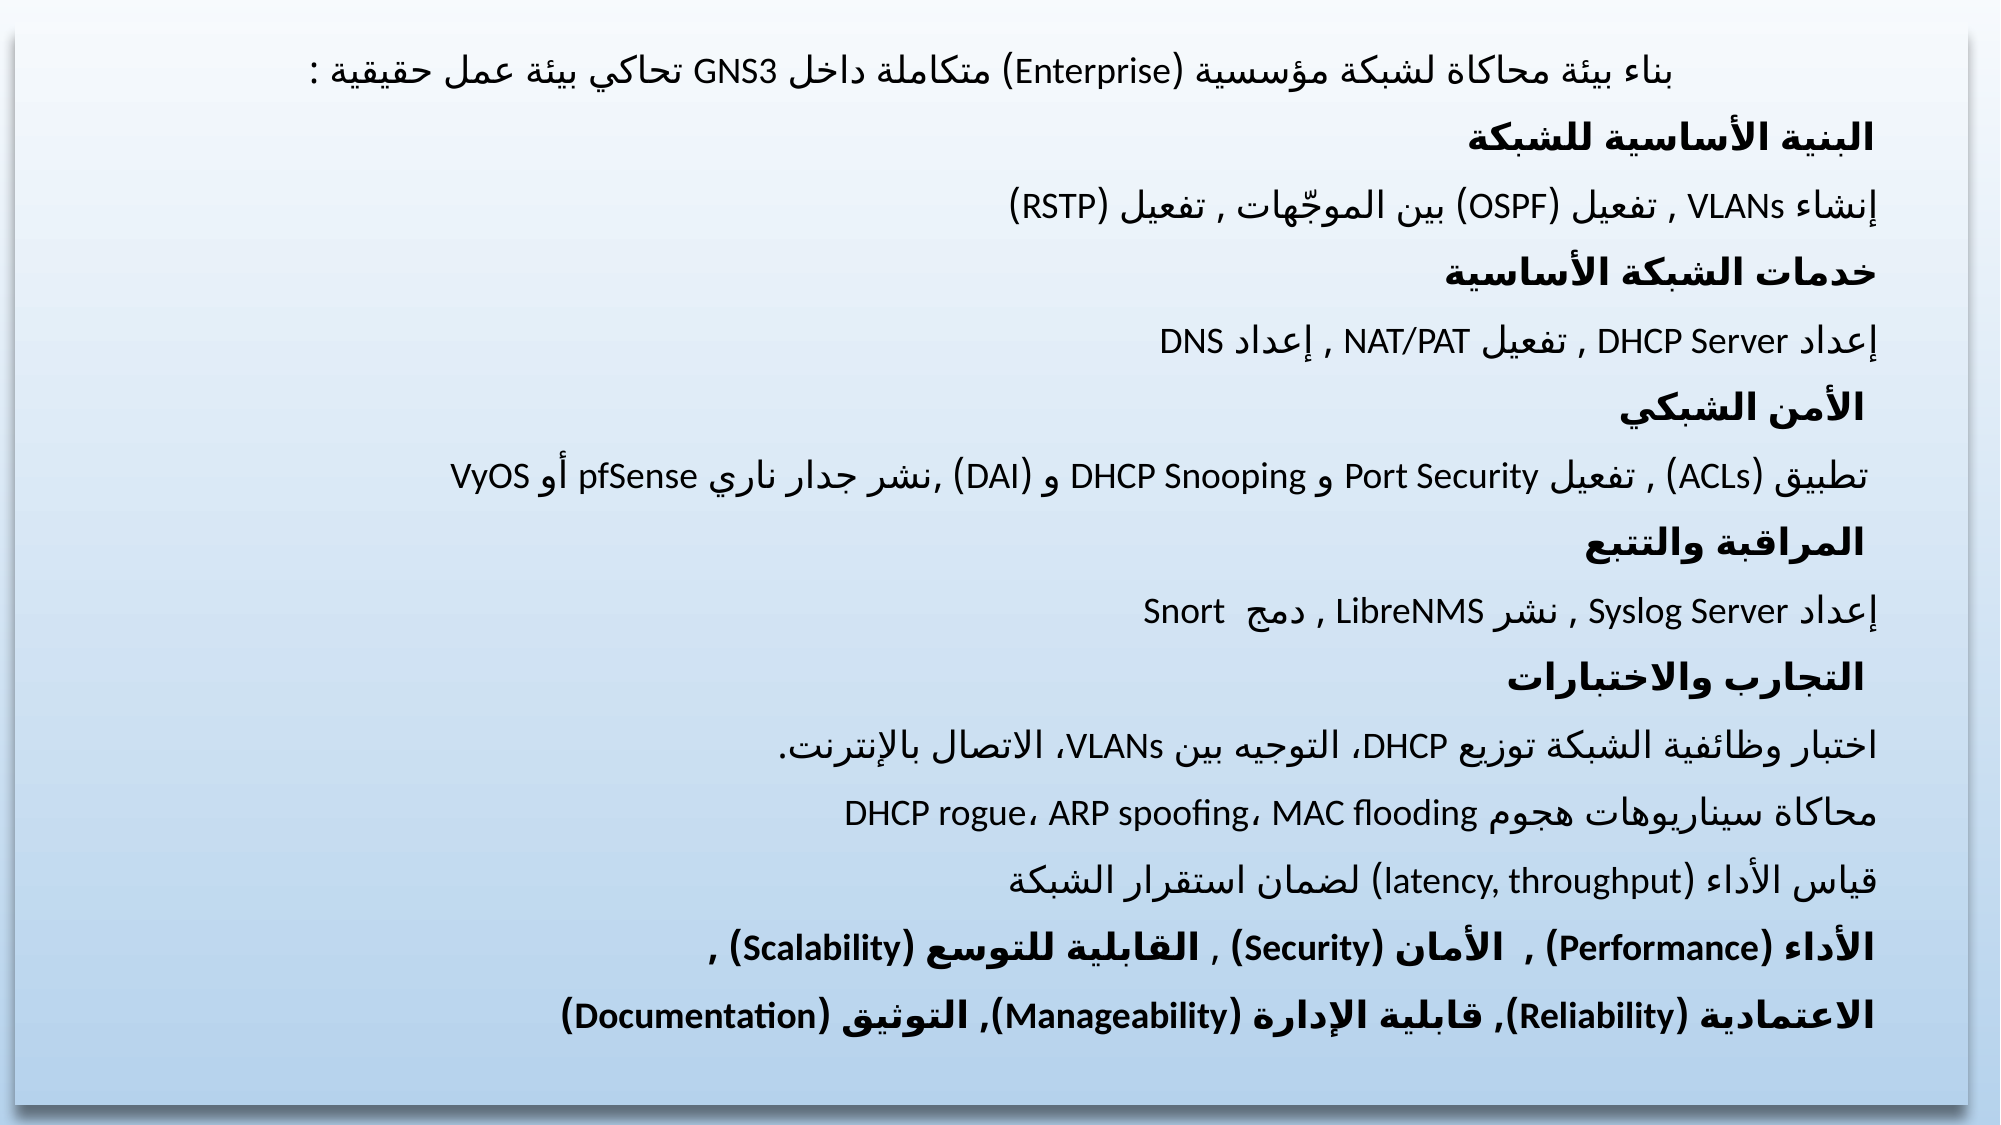

بناء بيئة محاكاة لشبكة مؤسسية (Enterprise) متكاملة داخل GNS3 تحاكي بيئة عمل حقيقية :
        البنية الأساسية للشبكة
إنشاء VLANs , تفعيل (OSPF) بين الموجّهات , تفعيل (RSTP)
خدمات الشبكة الأساسية
إعداد DHCP Server , تفعيل NAT/PAT , إعداد DNS
         الأمن الشبكي
 تطبيق (ACLs) , تفعيل Port Security و DHCP Snooping و (DAI) ,نشر جدار ناري pfSense أو VyOS
         المراقبة والتتبع
إعداد Syslog Server , نشر LibreNMS , دمج  Snort
         التجارب والاختبارات
اختبار وظائفية الشبكة توزيع DHCP، التوجيه بين VLANs، الاتصال بالإنترنت.
محاكاة سيناريوهات هجوم DHCP rogue، ARP spoofing، MAC flooding
قياس الأداء (latency, throughput) لضمان استقرار الشبكة
        الأداء (Performance) ,  الأمان (Security) , القابلية للتوسع (Scalability) ,
        الاعتمادية (Reliability), قابلية الإدارة (Manageability), التوثيق (Documentation)

7